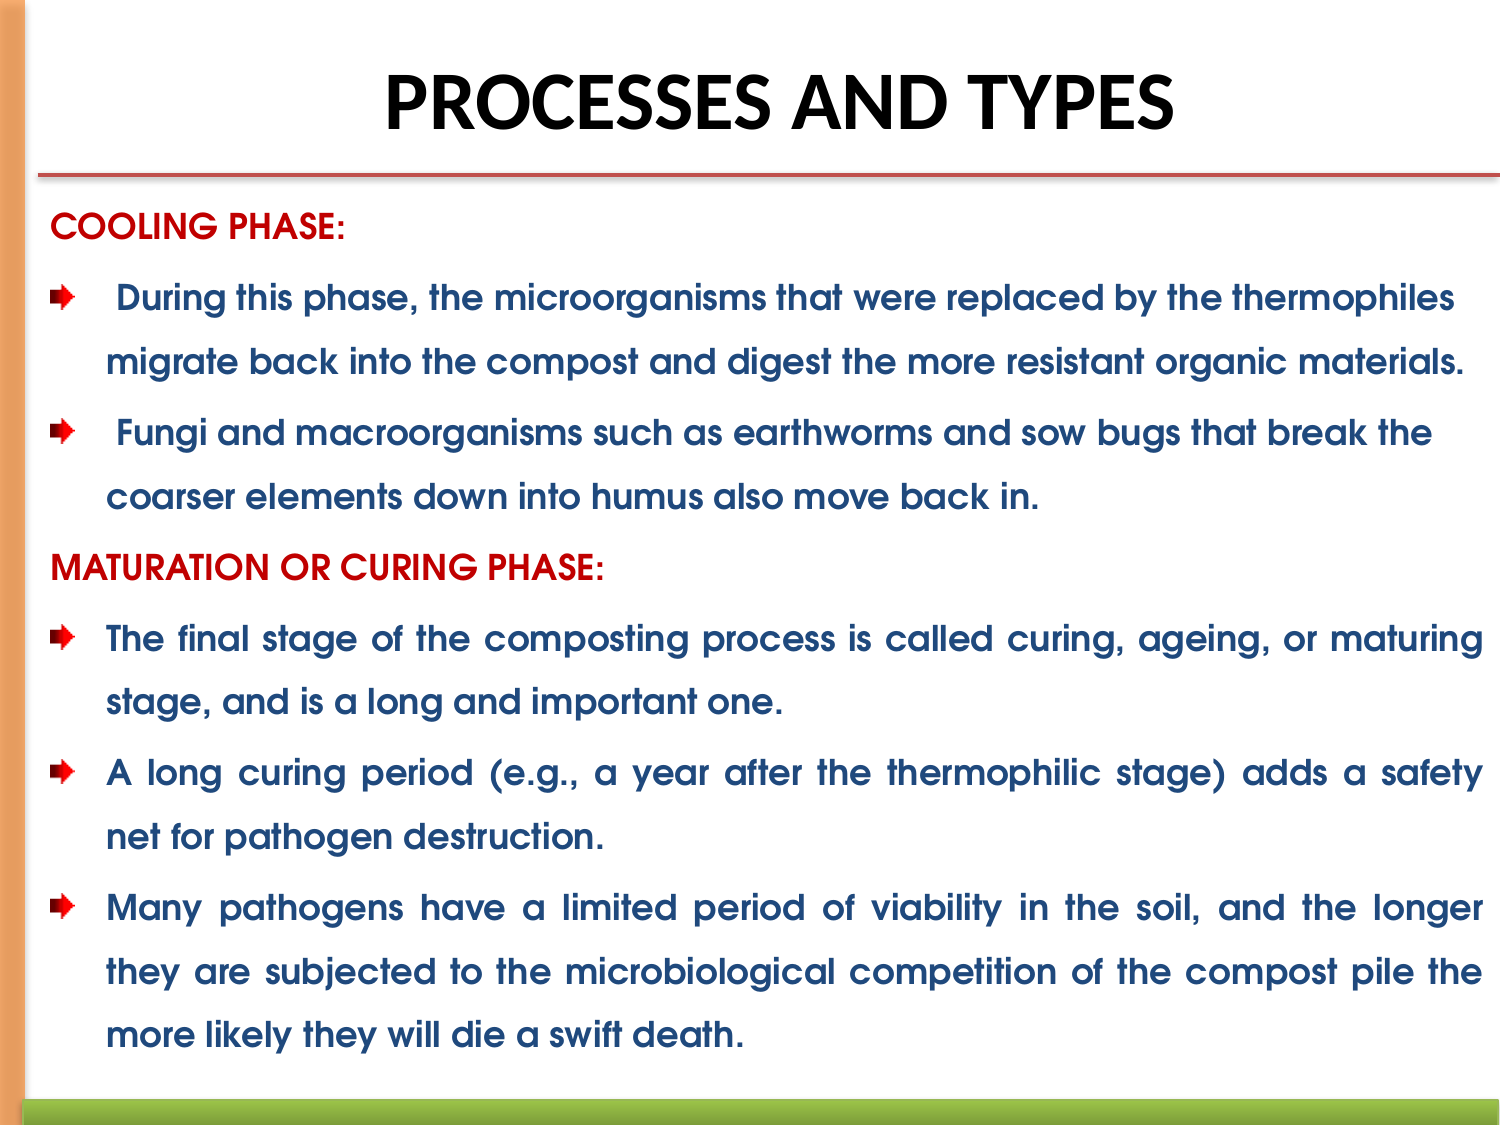

# PROCESSES AND TYPES
COOLING PHASE:
 During this phase, the microorganisms that were replaced by the thermophiles migrate back into the compost and digest the more resistant organic materials.
 Fungi and macroorganisms such as earthworms and sow bugs that break the coarser elements down into humus also move back in.
MATURATION OR CURING PHASE:
The final stage of the composting process is called curing, ageing, or maturing stage, and is a long and important one.
A long curing period (e.g., a year after the thermophilic stage) adds a safety net for pathogen destruction.
Many pathogens have a limited period of viability in the soil, and the longer they are subjected to the microbiological competition of the compost pile the more likely they will die a swift death.